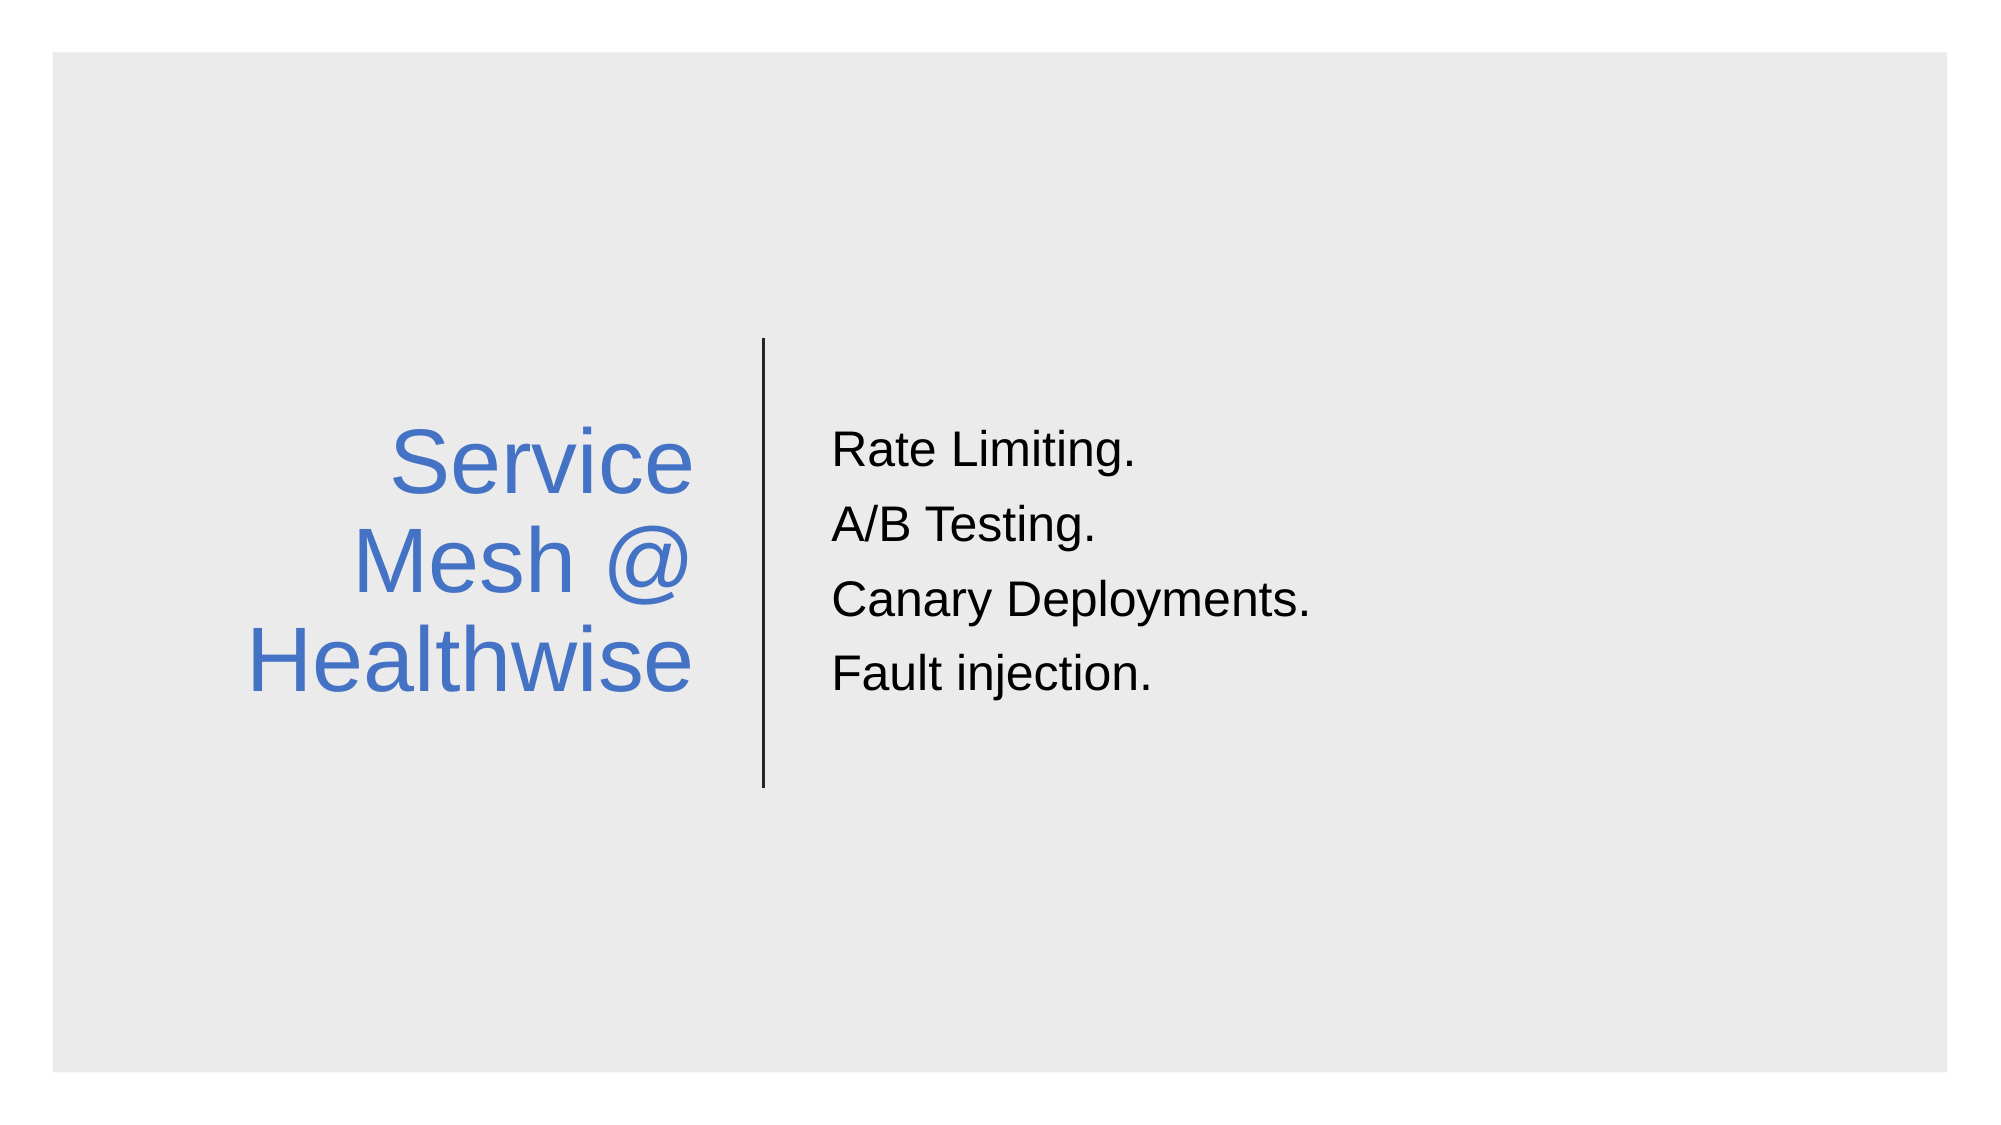

# Service Mesh @ Healthwise
Rate Limiting.
A/B Testing.
Canary Deployments.
Fault injection.